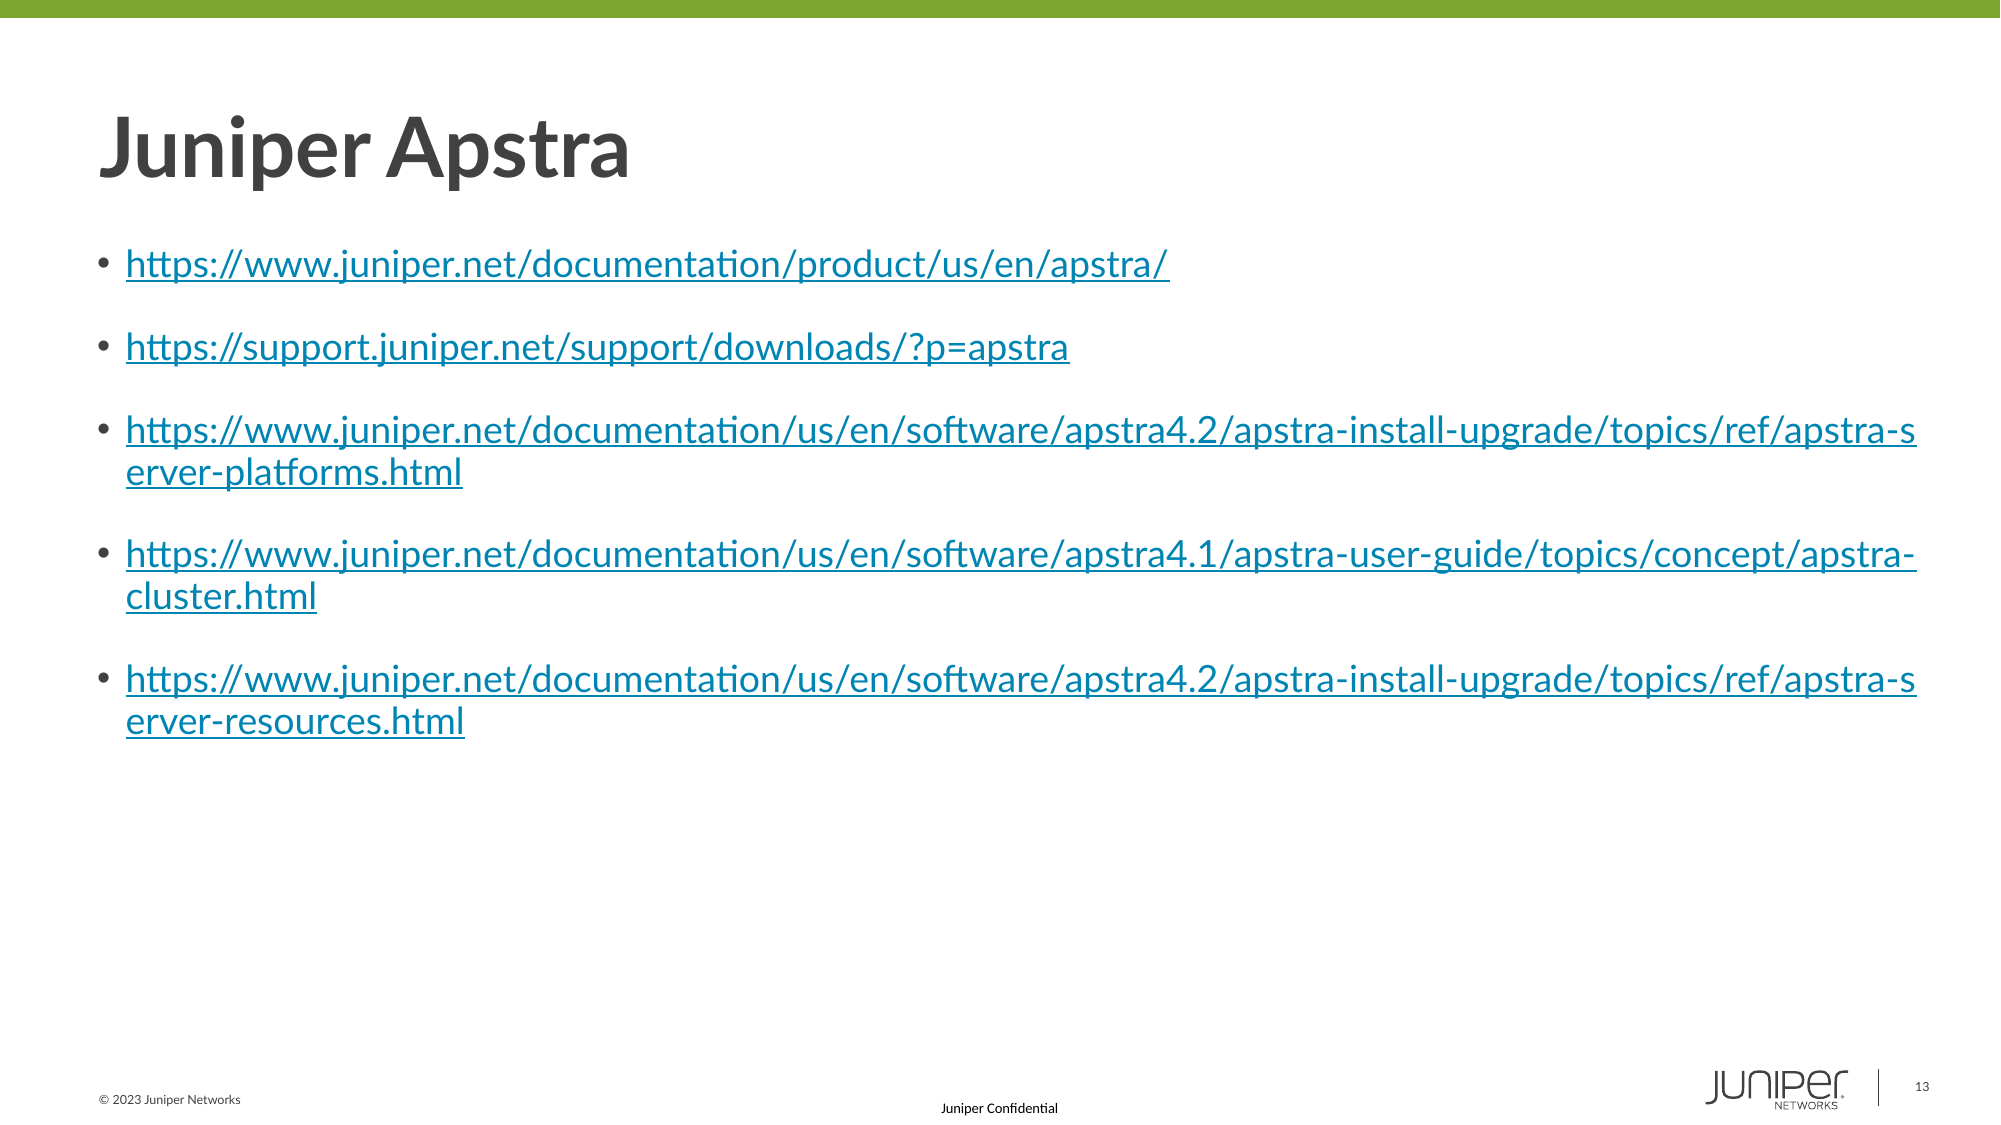

# Juniper Apstra
https://www.juniper.net/documentation/product/us/en/apstra/
https://support.juniper.net/support/downloads/?p=apstra
https://www.juniper.net/documentation/us/en/software/apstra4.2/apstra-install-upgrade/topics/ref/apstra-server-platforms.html
https://www.juniper.net/documentation/us/en/software/apstra4.1/apstra-user-guide/topics/concept/apstra-cluster.html
https://www.juniper.net/documentation/us/en/software/apstra4.2/apstra-install-upgrade/topics/ref/apstra-server-resources.html